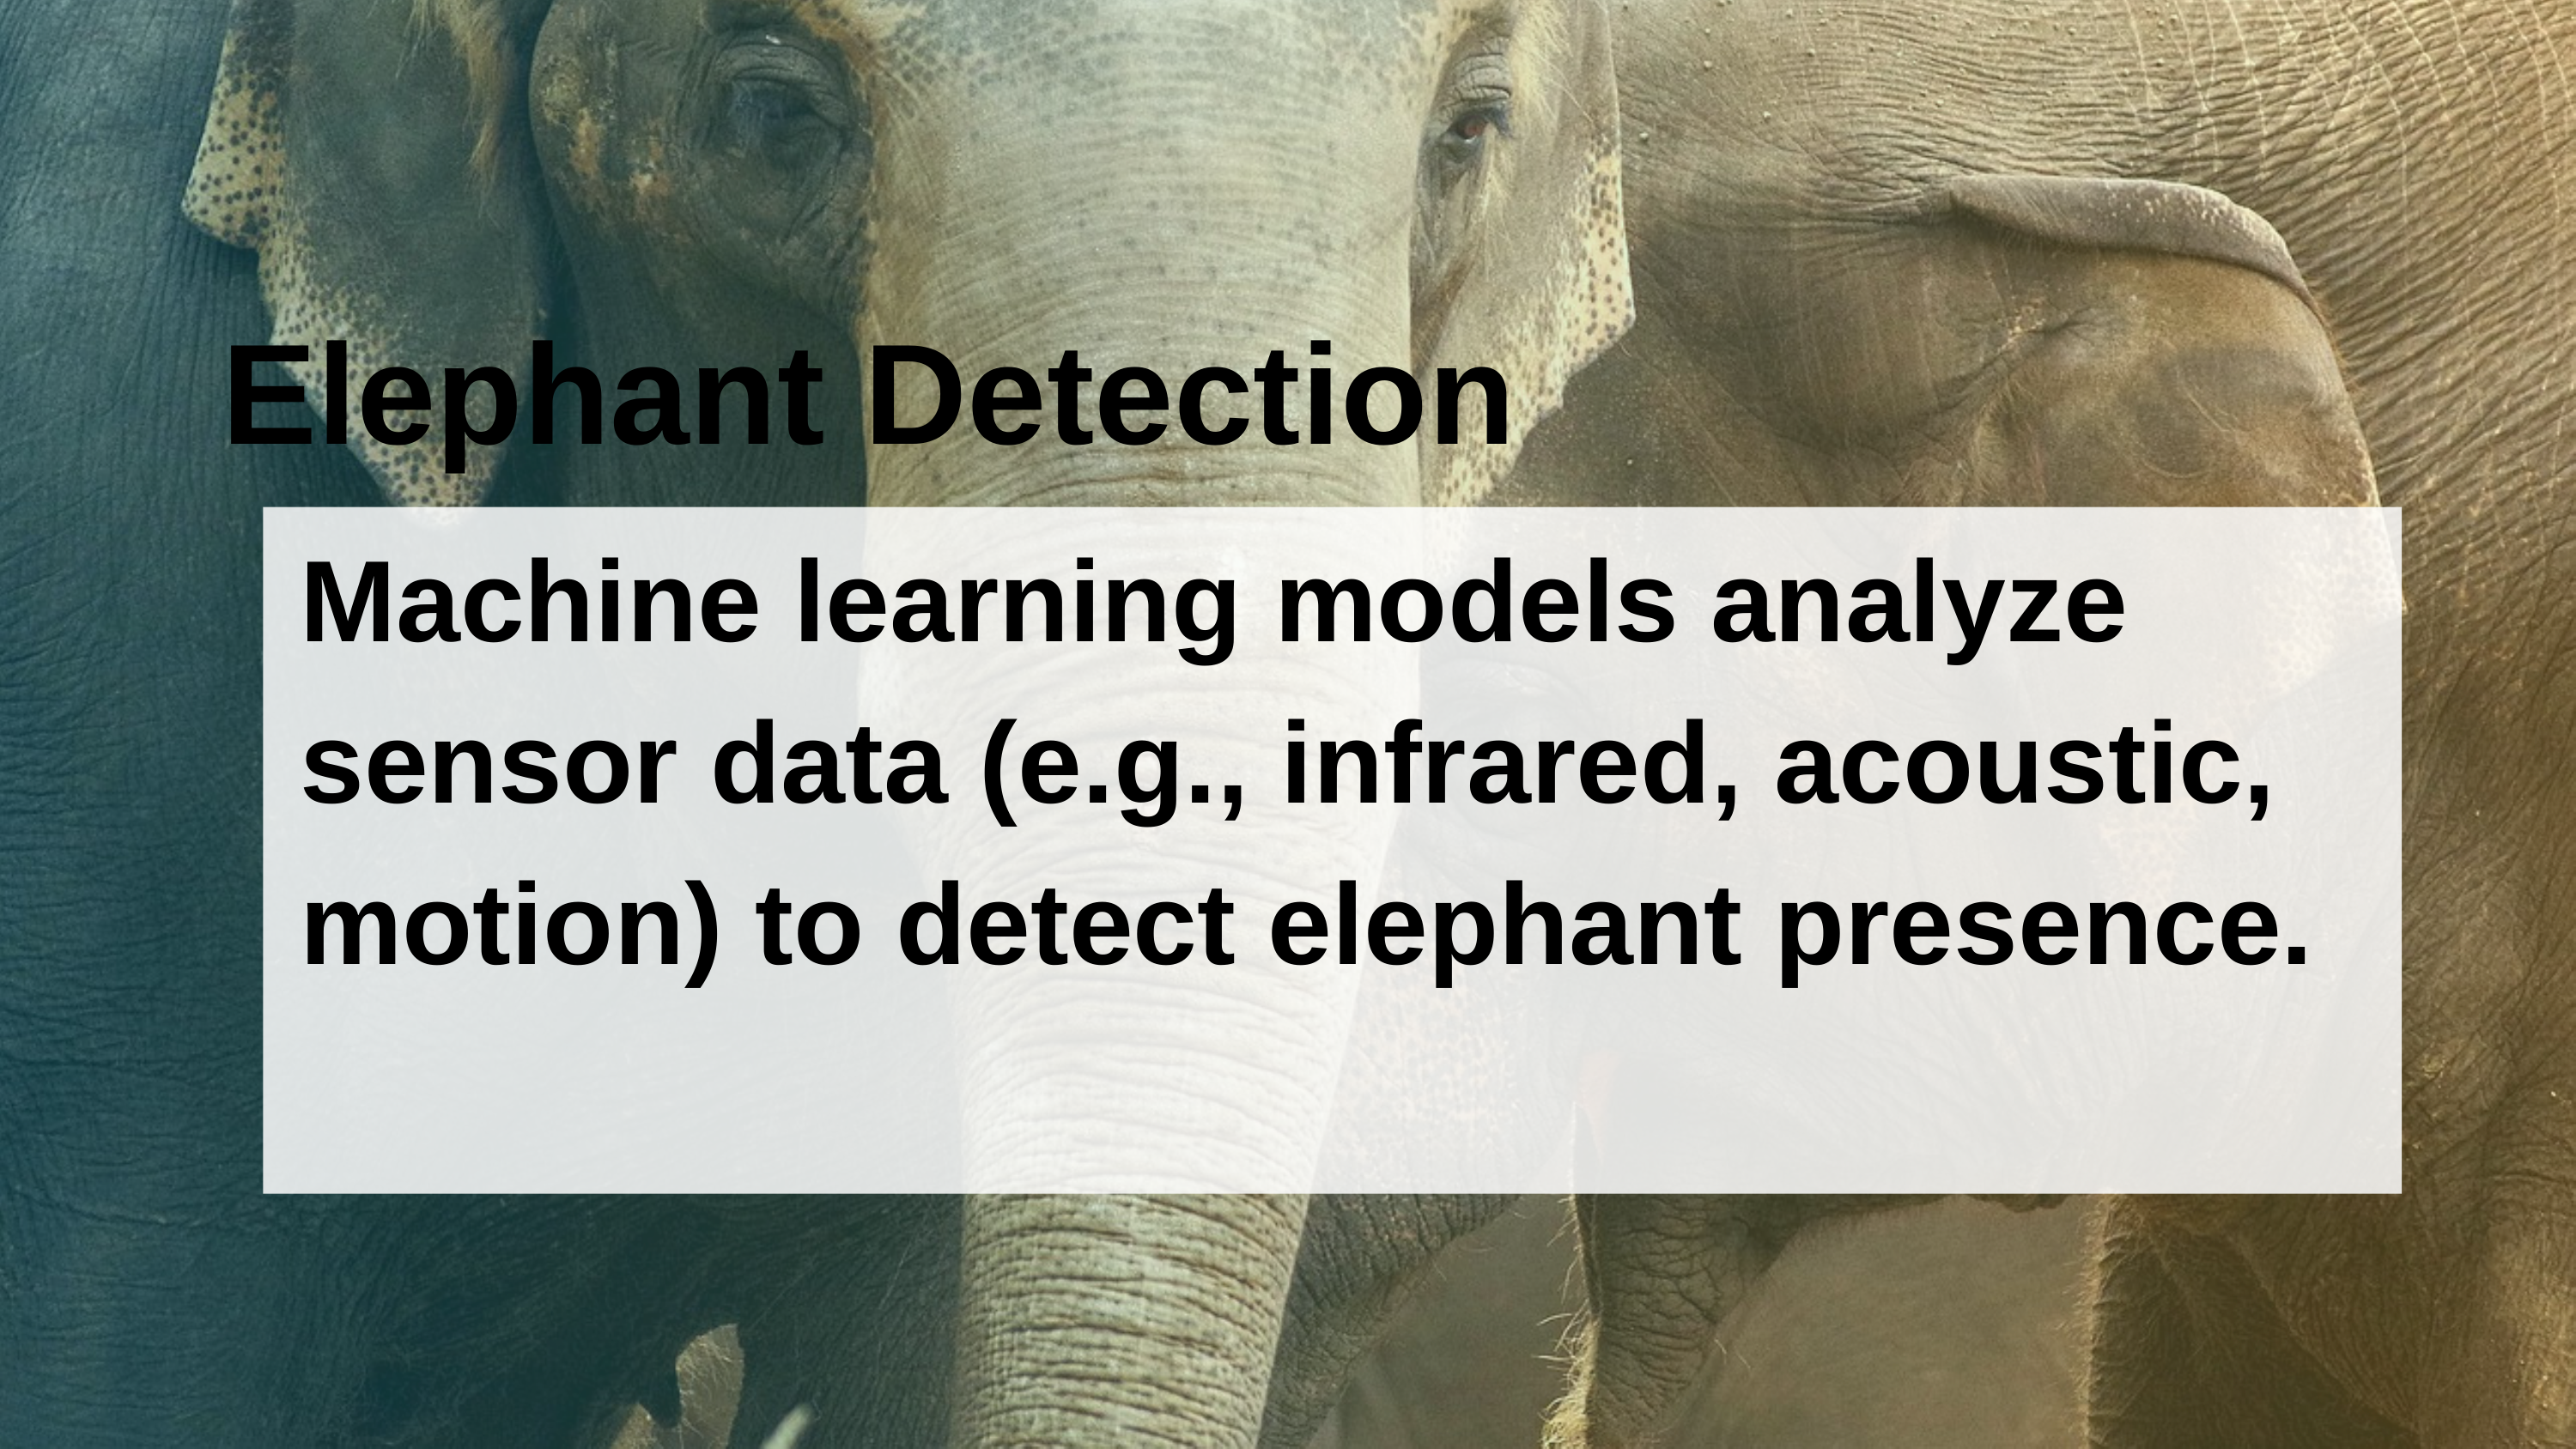

Elephant Detection
Machine learning models analyze sensor data (e.g., infrared, acoustic, motion) to detect elephant presence.